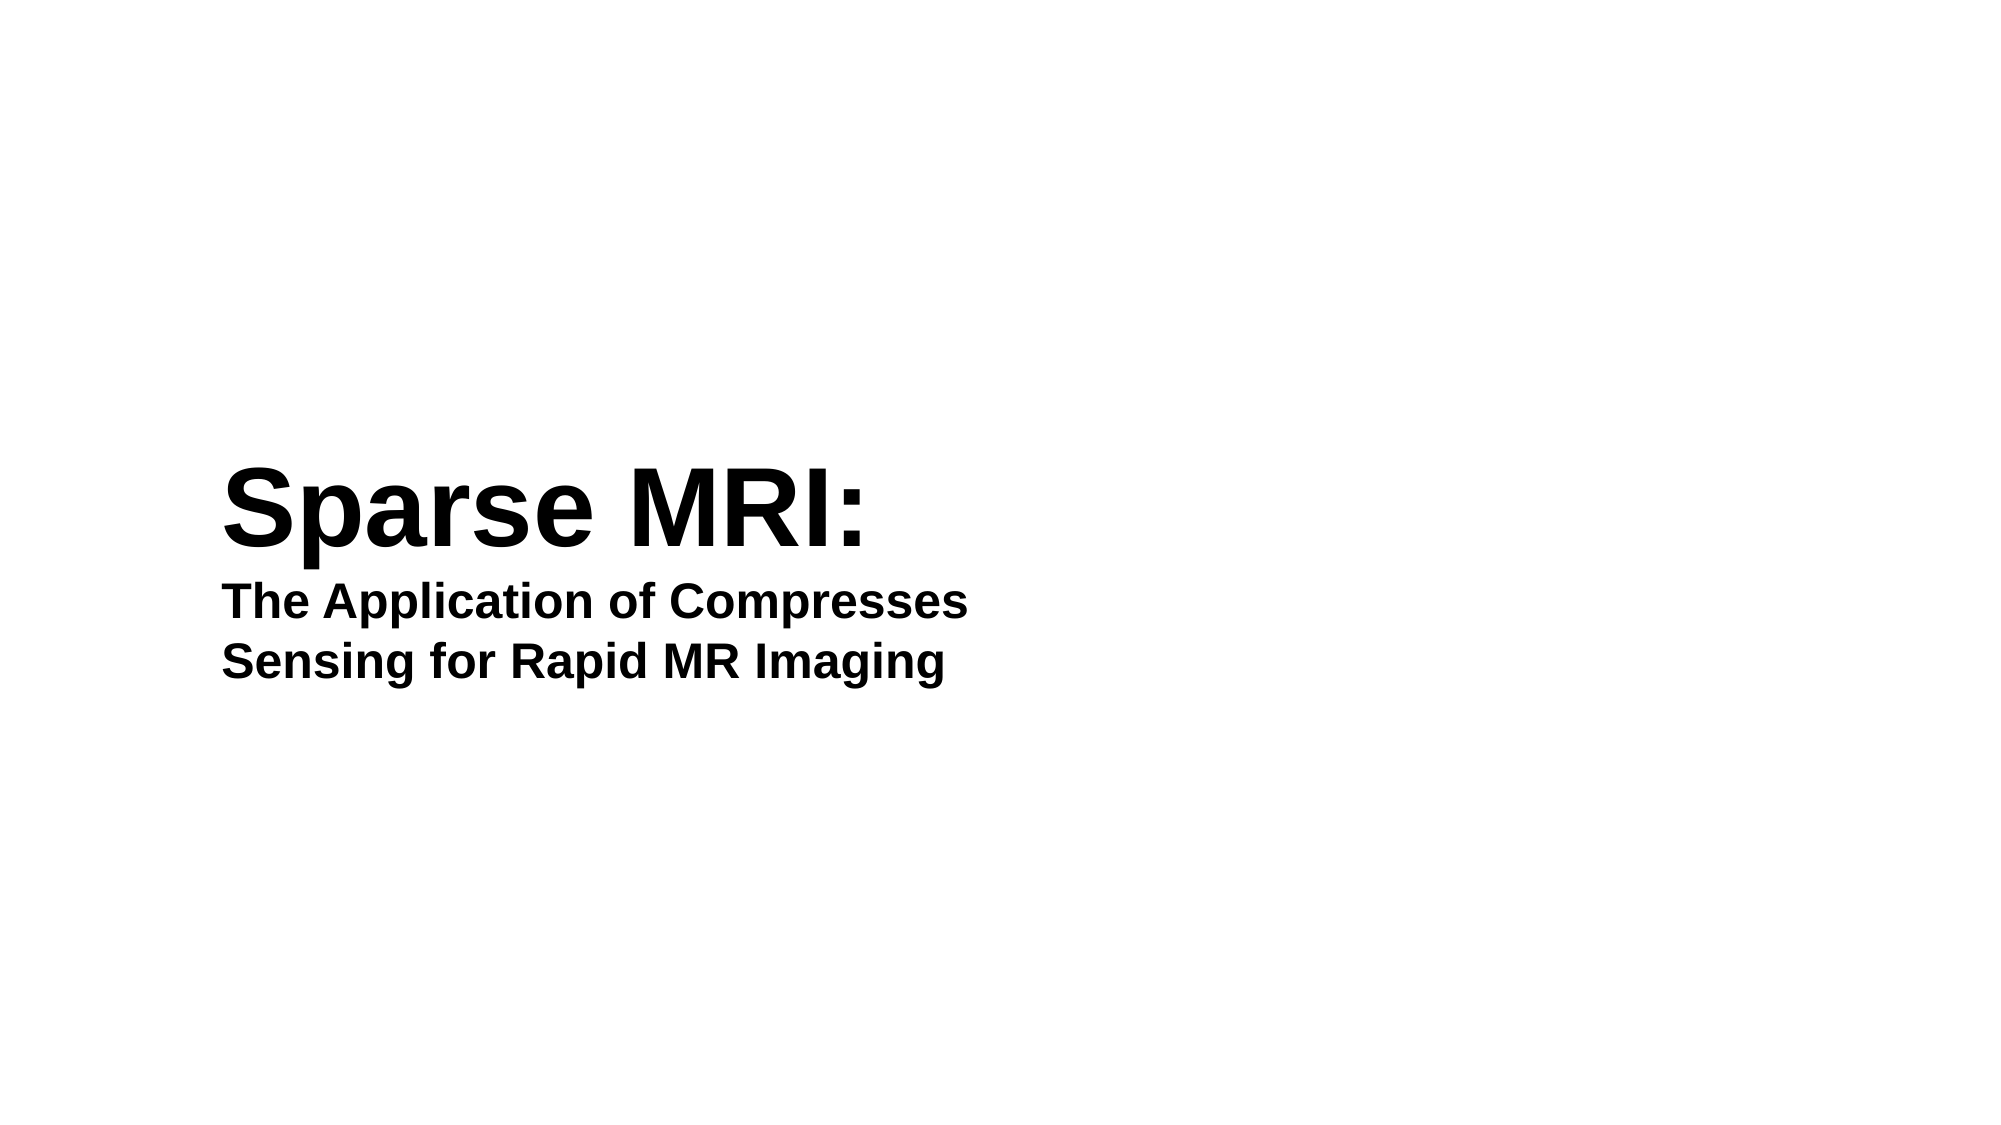

Sparse MRI:
The Application of Compresses Sensing for Rapid MR Imaging